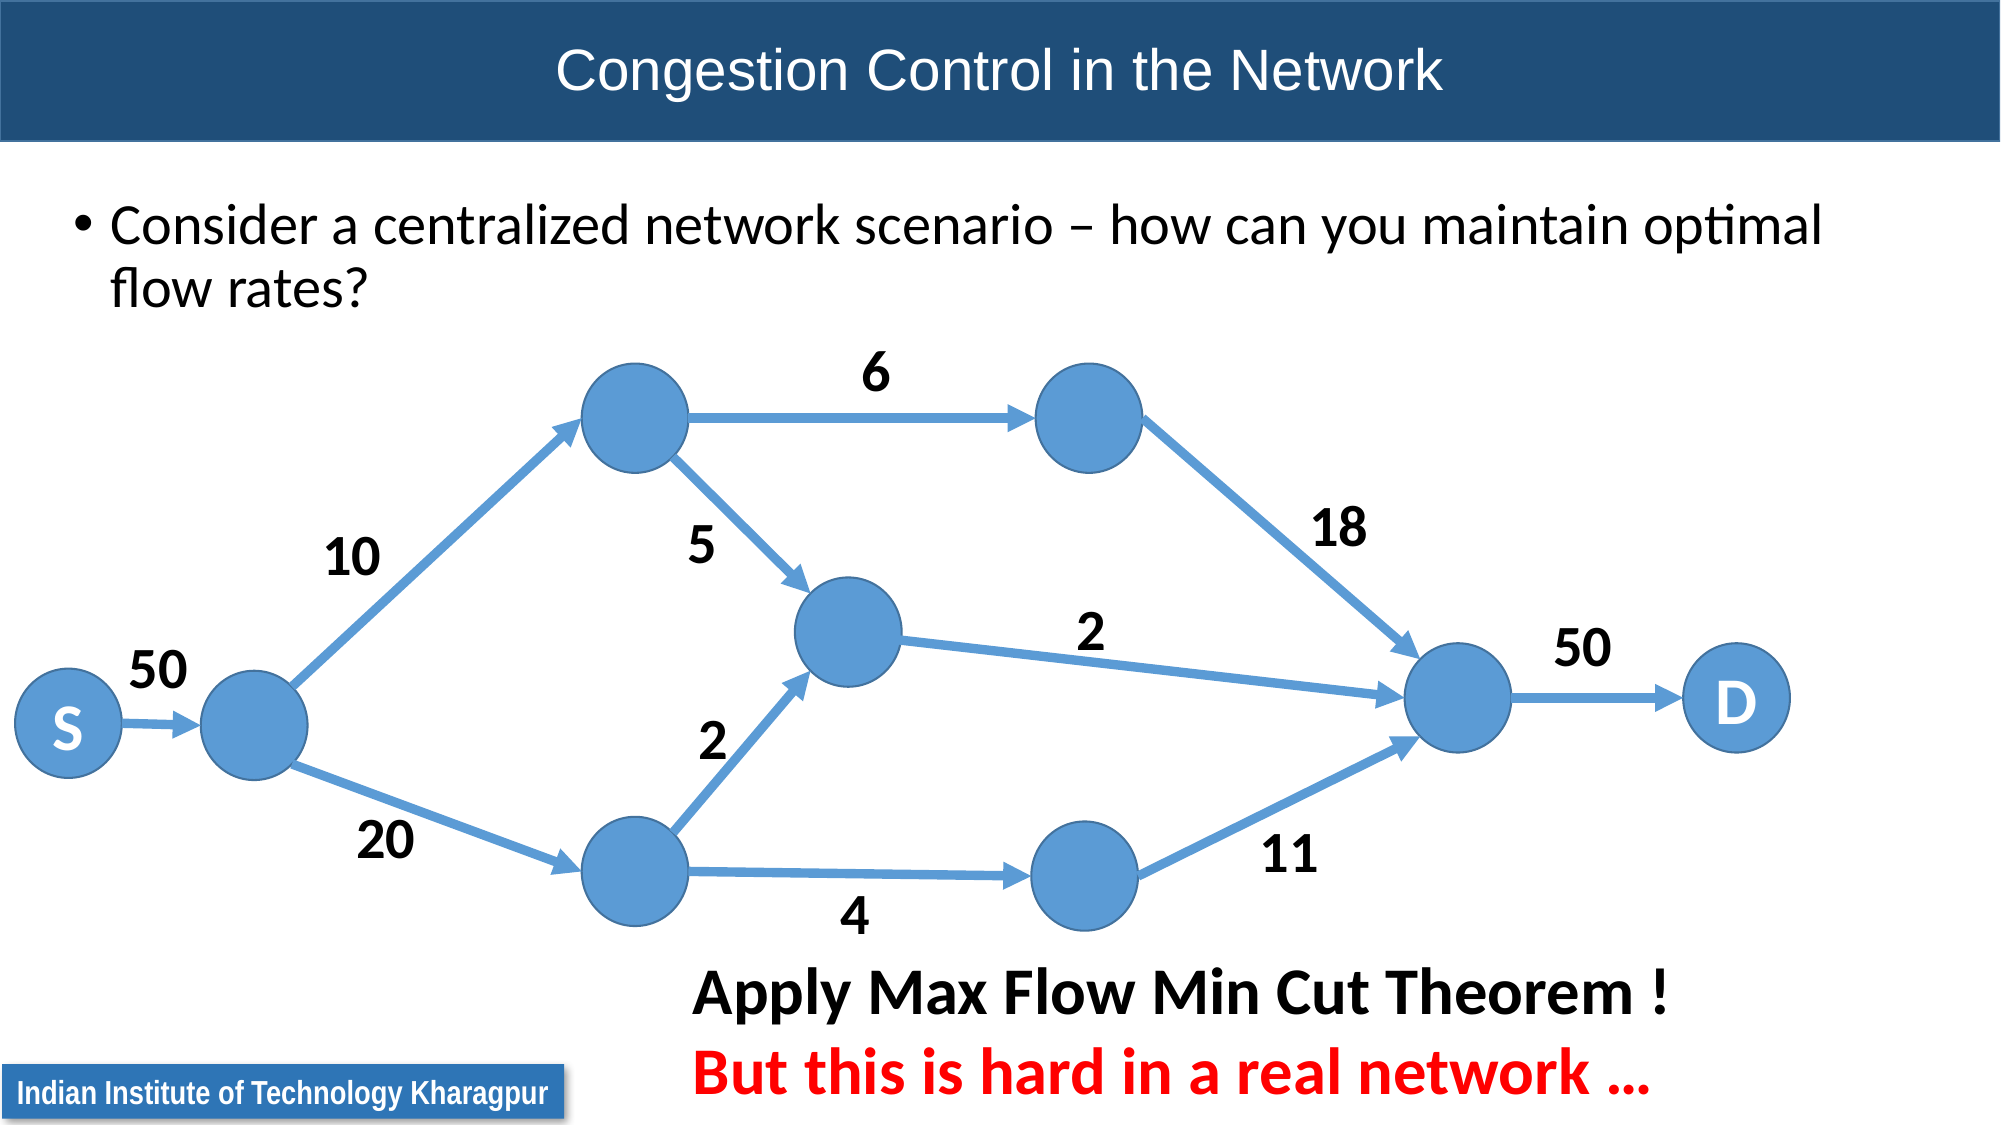

# Congestion Control in the Network
Consider a centralized network scenario – how can you maintain optimal flow rates?
6

18
5
10

2
50
50

D
S

2
20
11

4
Apply Max Flow Min Cut Theorem !
But this is hard in a real network …